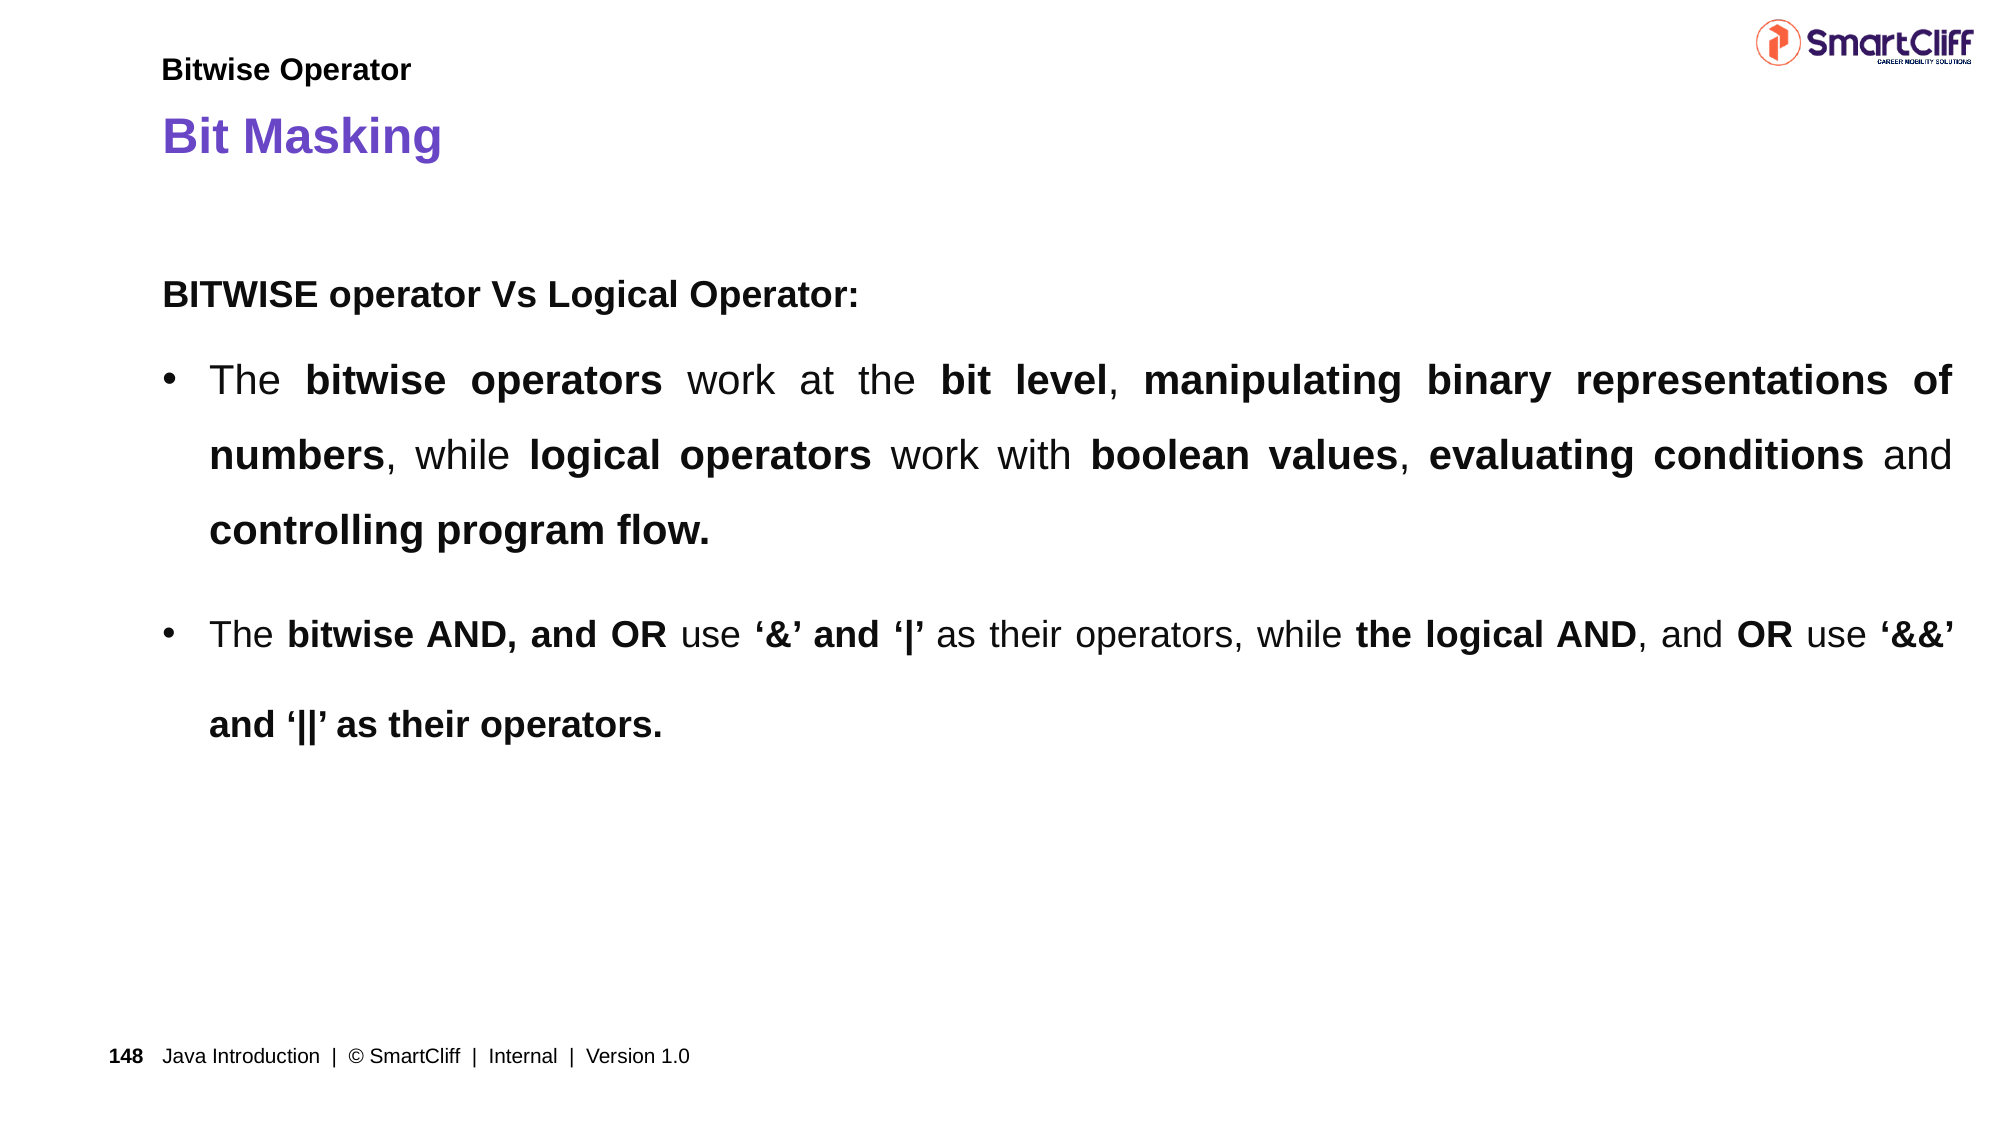

Bitwise Operator
# Bit Masking
BITWISE operator Vs Logical Operator:
The bitwise operators work at the bit level, manipulating binary representations of numbers, while logical operators work with boolean values, evaluating conditions and controlling program flow.
The bitwise AND, and OR use ‘&’ and ‘|’ as their operators, while the logical AND, and OR use ‘&&’ and ‘||’ as their operators.

Java Introduction  |  © SmartCliff  |  Internal  |  Version 1.0
148